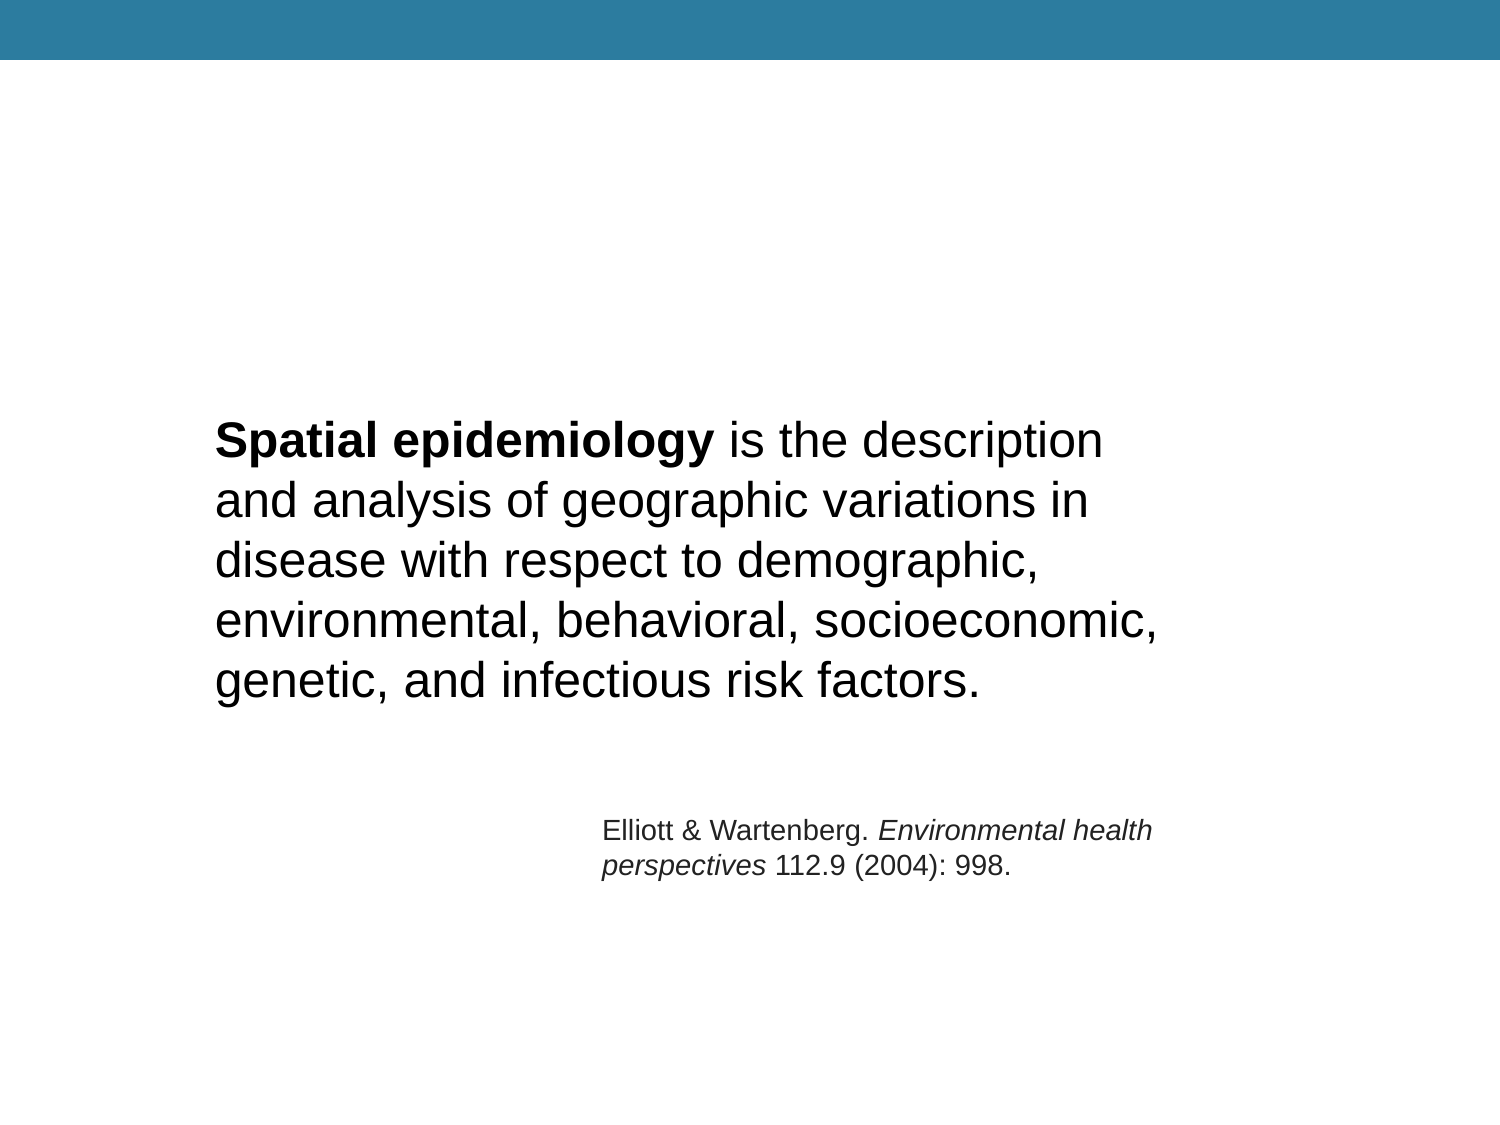

Spatial epidemiology is the description and analysis of geographic variations in disease with respect to demographic, environmental, behavioral, socioeconomic, genetic, and infectious risk factors.
Elliott & Wartenberg. Environmental health perspectives 112.9 (2004): 998.